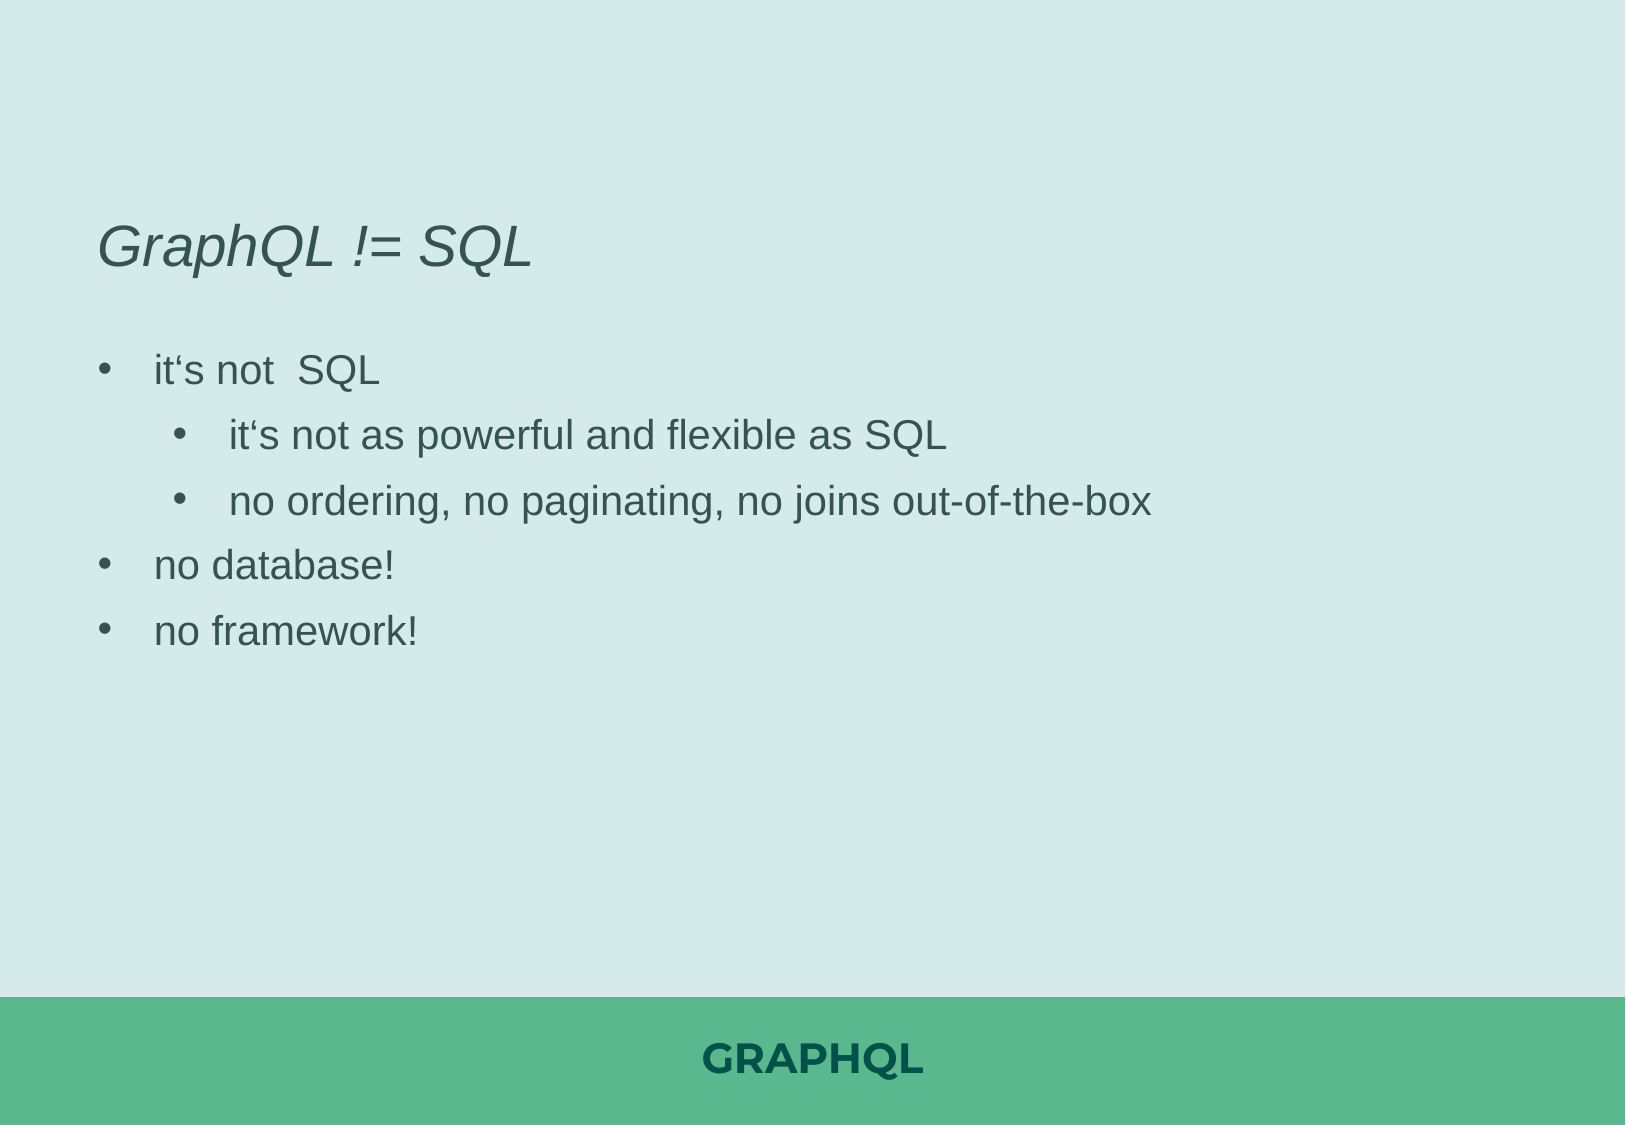

GraphQL != SQL

it‘s not  SQL
it‘s not as powerful and flexible as SQL
no ordering, no paginating, no joins out-of-the-box
no database!
no framework!
# GraphQL